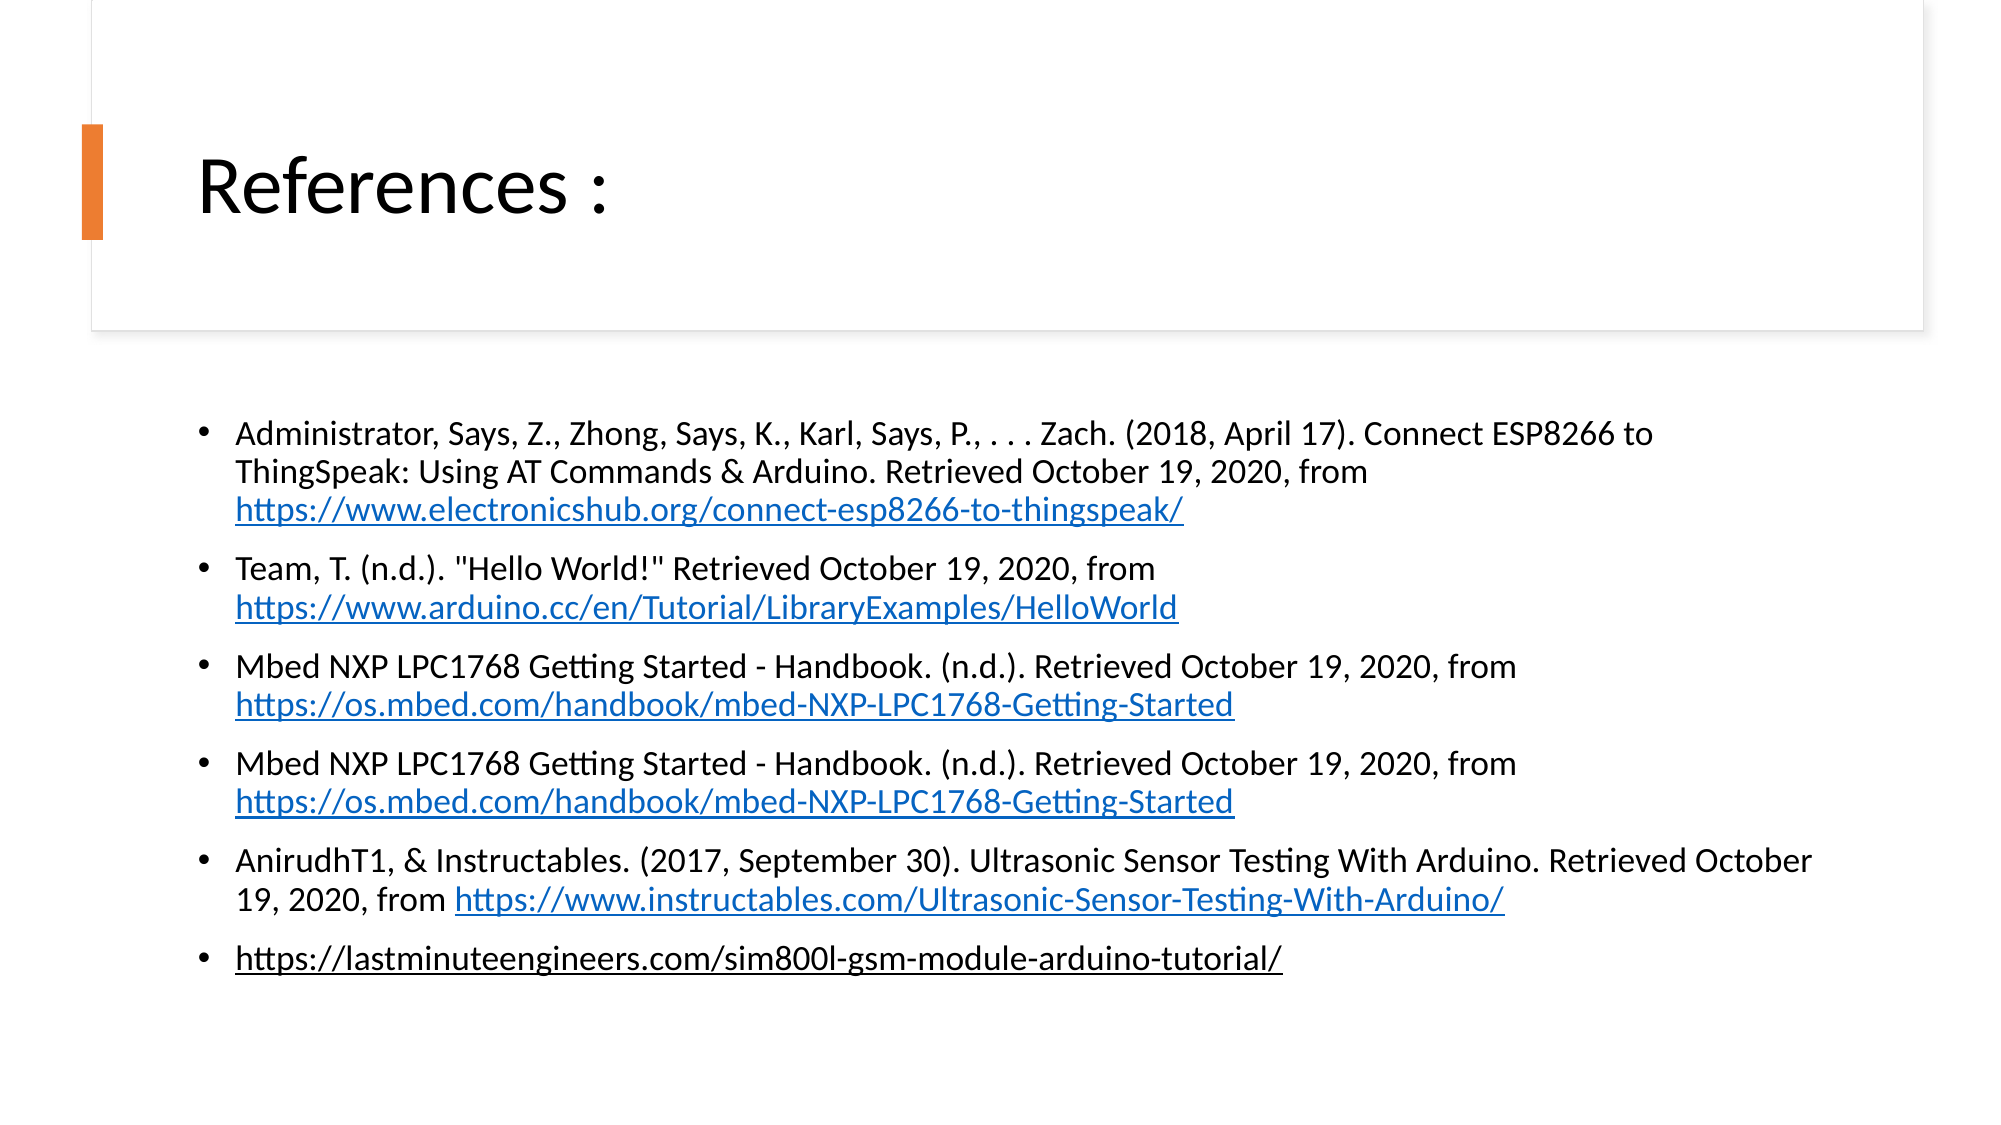

# References :

Administrator, Says, Z., Zhong, Says, K., Karl, Says, P., . . . Zach. (2018, April 17). Connect ESP8266 to ThingSpeak: Using AT Commands & Arduino. Retrieved October 19, 2020, from https://www.electronicshub.org/connect-esp8266-to-thingspeak/
Team, T. (n.d.). "Hello World!" Retrieved October 19, 2020, from https://www.arduino.cc/en/Tutorial/LibraryExamples/HelloWorld
Mbed NXP LPC1768 Getting Started - Handbook. (n.d.). Retrieved October 19, 2020, from https://os.mbed.com/handbook/mbed-NXP-LPC1768-Getting-Started
Mbed NXP LPC1768 Getting Started - Handbook. (n.d.). Retrieved October 19, 2020, from https://os.mbed.com/handbook/mbed-NXP-LPC1768-Getting-Started
AnirudhT1, & Instructables. (2017, September 30). Ultrasonic Sensor Testing With Arduino. Retrieved October 19, 2020, from https://www.instructables.com/Ultrasonic-Sensor-Testing-With-Arduino/
https://lastminuteengineers.com/sim800l-gsm-module-arduino-tutorial/